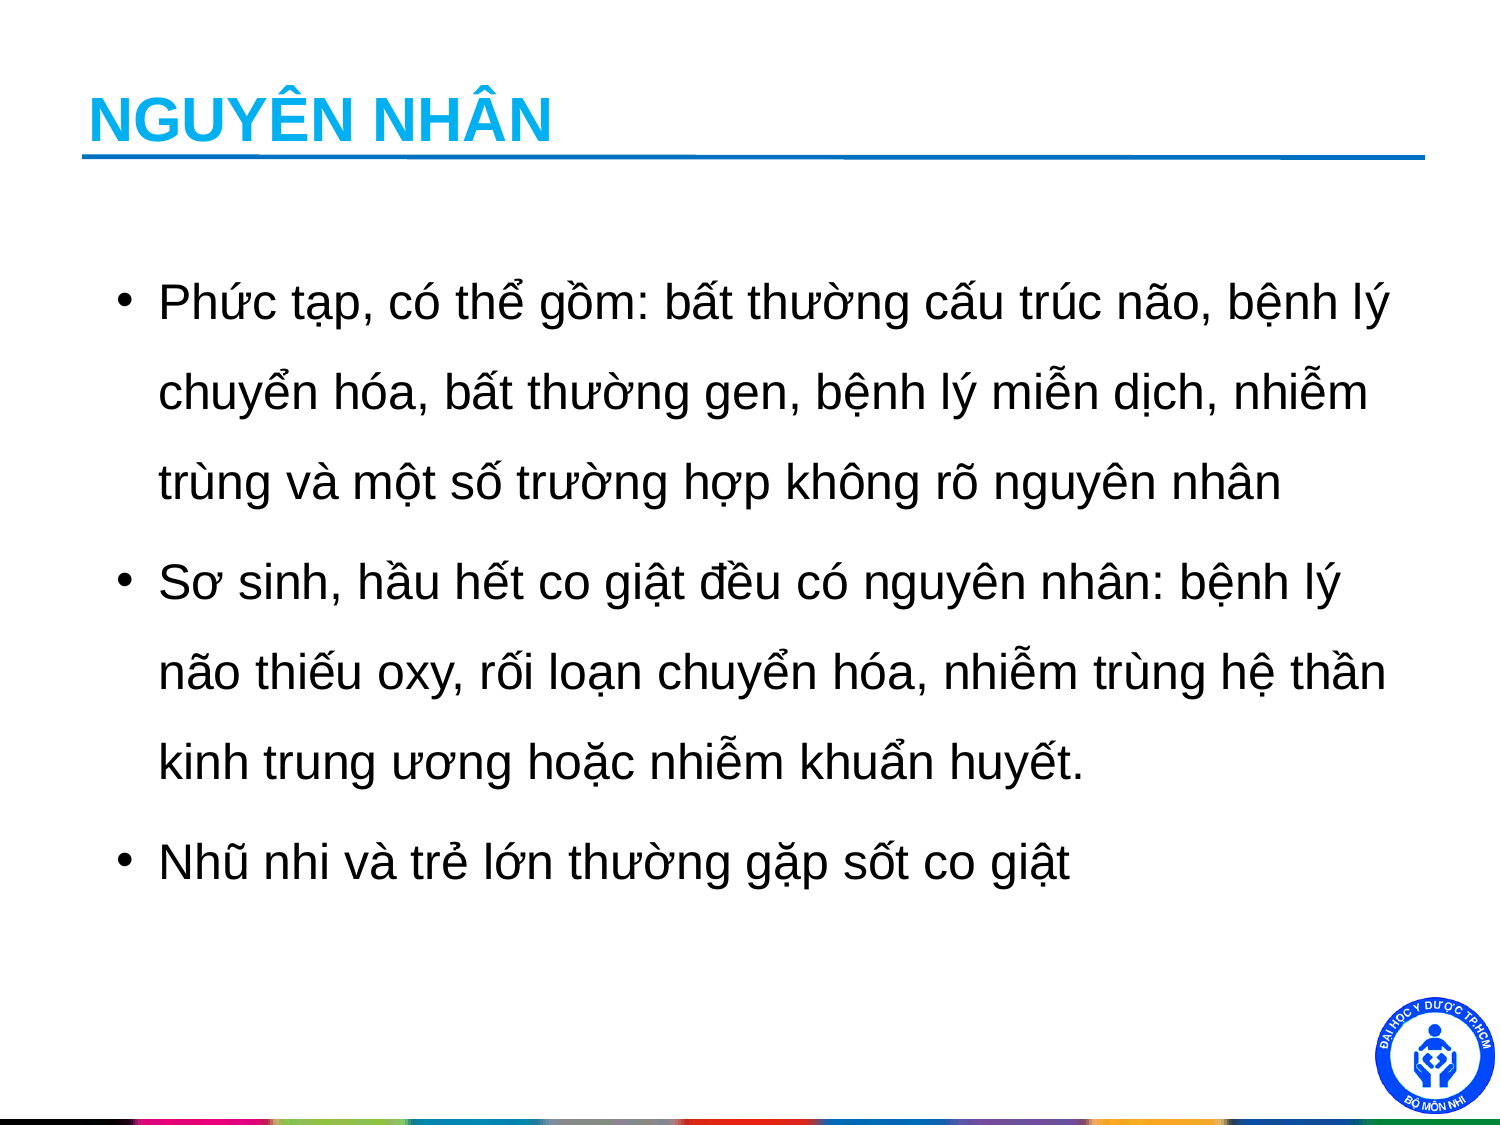

# NGUYÊN NHÂN
Phức tạp, có thể gồm: bất thường cấu trúc não, bệnh lý chuyển hóa, bất thường gen, bệnh lý miễn dịch, nhiễm trùng và một số trường hợp không rõ nguyên nhân
Sơ sinh, hầu hết co giật đều có nguyên nhân: bệnh lý não thiếu oxy, rối loạn chuyển hóa, nhiễm trùng hệ thần kinh trung ương hoặc nhiễm khuẩn huyết.
Nhũ nhi và trẻ lớn thường gặp sốt co giật